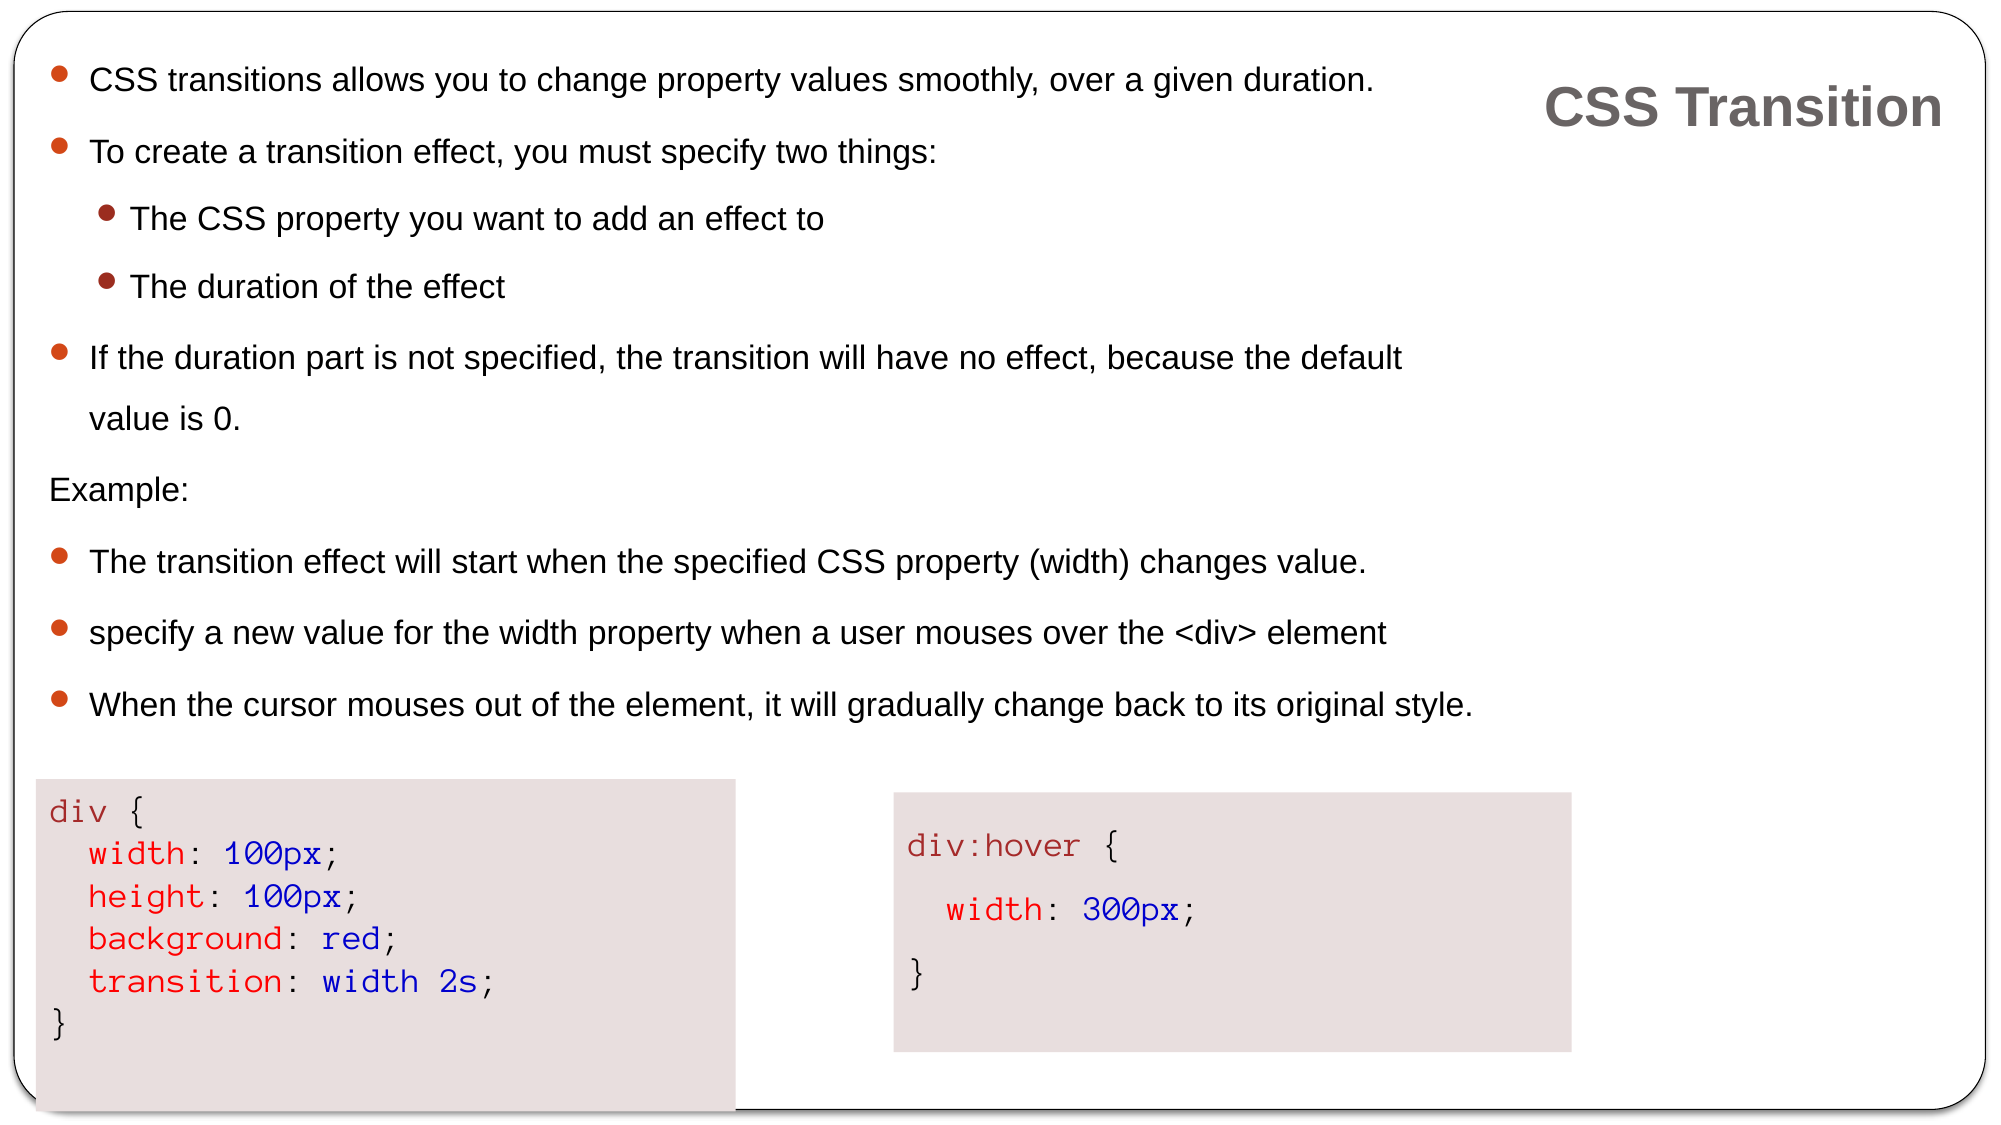

CSS transitions allows you to change property values smoothly, over a given duration.
To create a transition effect, you must specify two things:
The CSS property you want to add an effect to
The duration of the effect
If the duration part is not specified, the transition will have no effect, because the default value is 0.
Example:
The transition effect will start when the specified CSS property (width) changes value.
specify a new value for the width property when a user mouses over the <div> element
When the cursor mouses out of the element, it will gradually change back to its original style.
# CSS Transition
div {
  width: 100px;
  height: 100px;
  background: red;
  transition: width 2s;
}
div:hover {
  width: 300px;
}